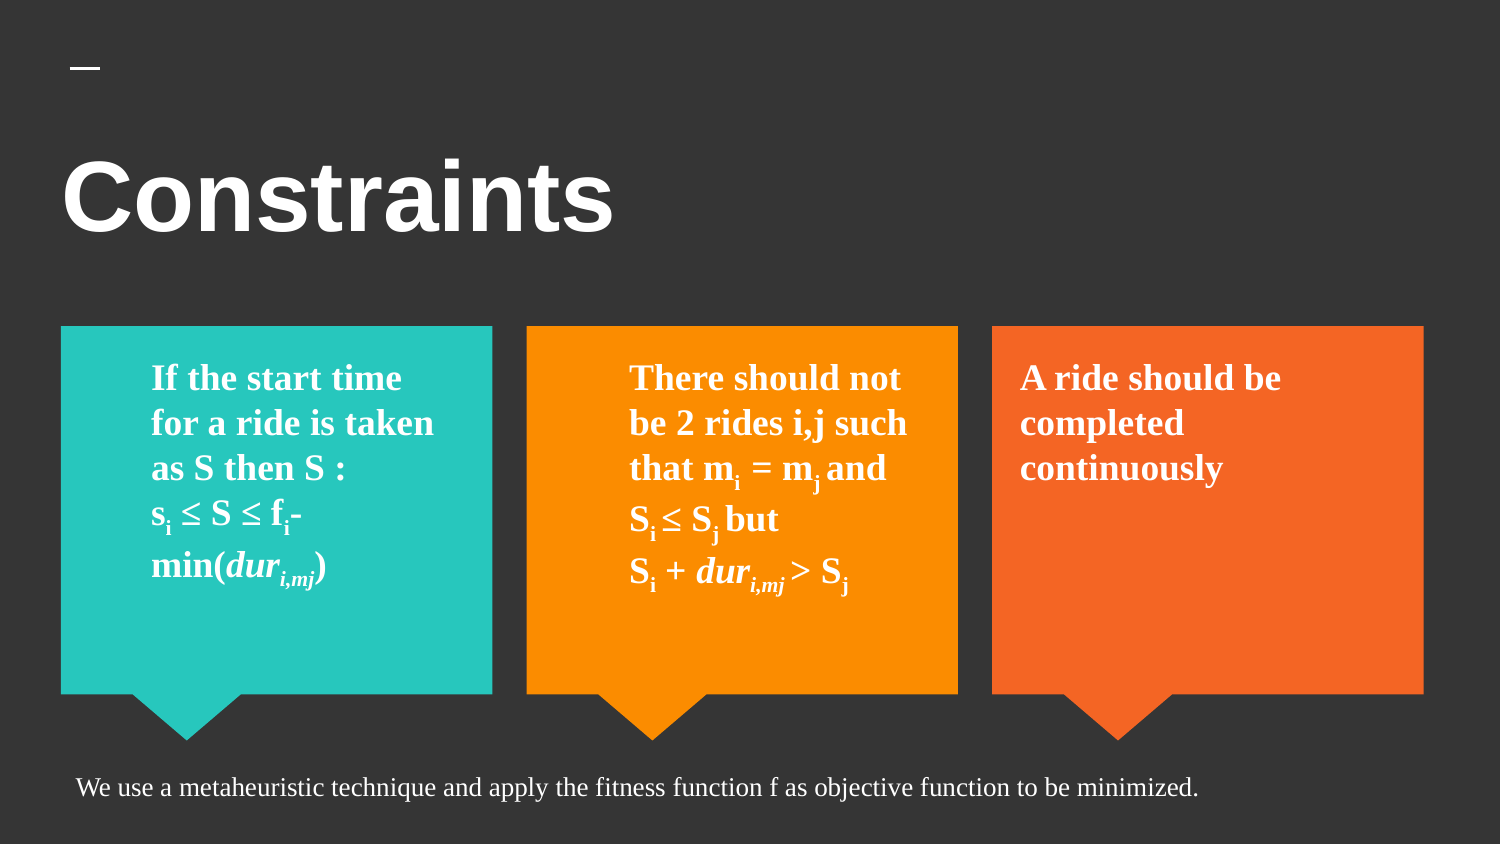

# Constraints

There should not be 2 rides i,j such that mi  = mj and
Si ≤ Sj but
Si + duri,mj > Sj
A ride should be completed  continuously
If the start time for a ride is taken as S then S :
si ≤ S ≤ fi-min(duri,mj)

We use a metaheuristic technique and apply the fitness function f as objective function to be minimized.